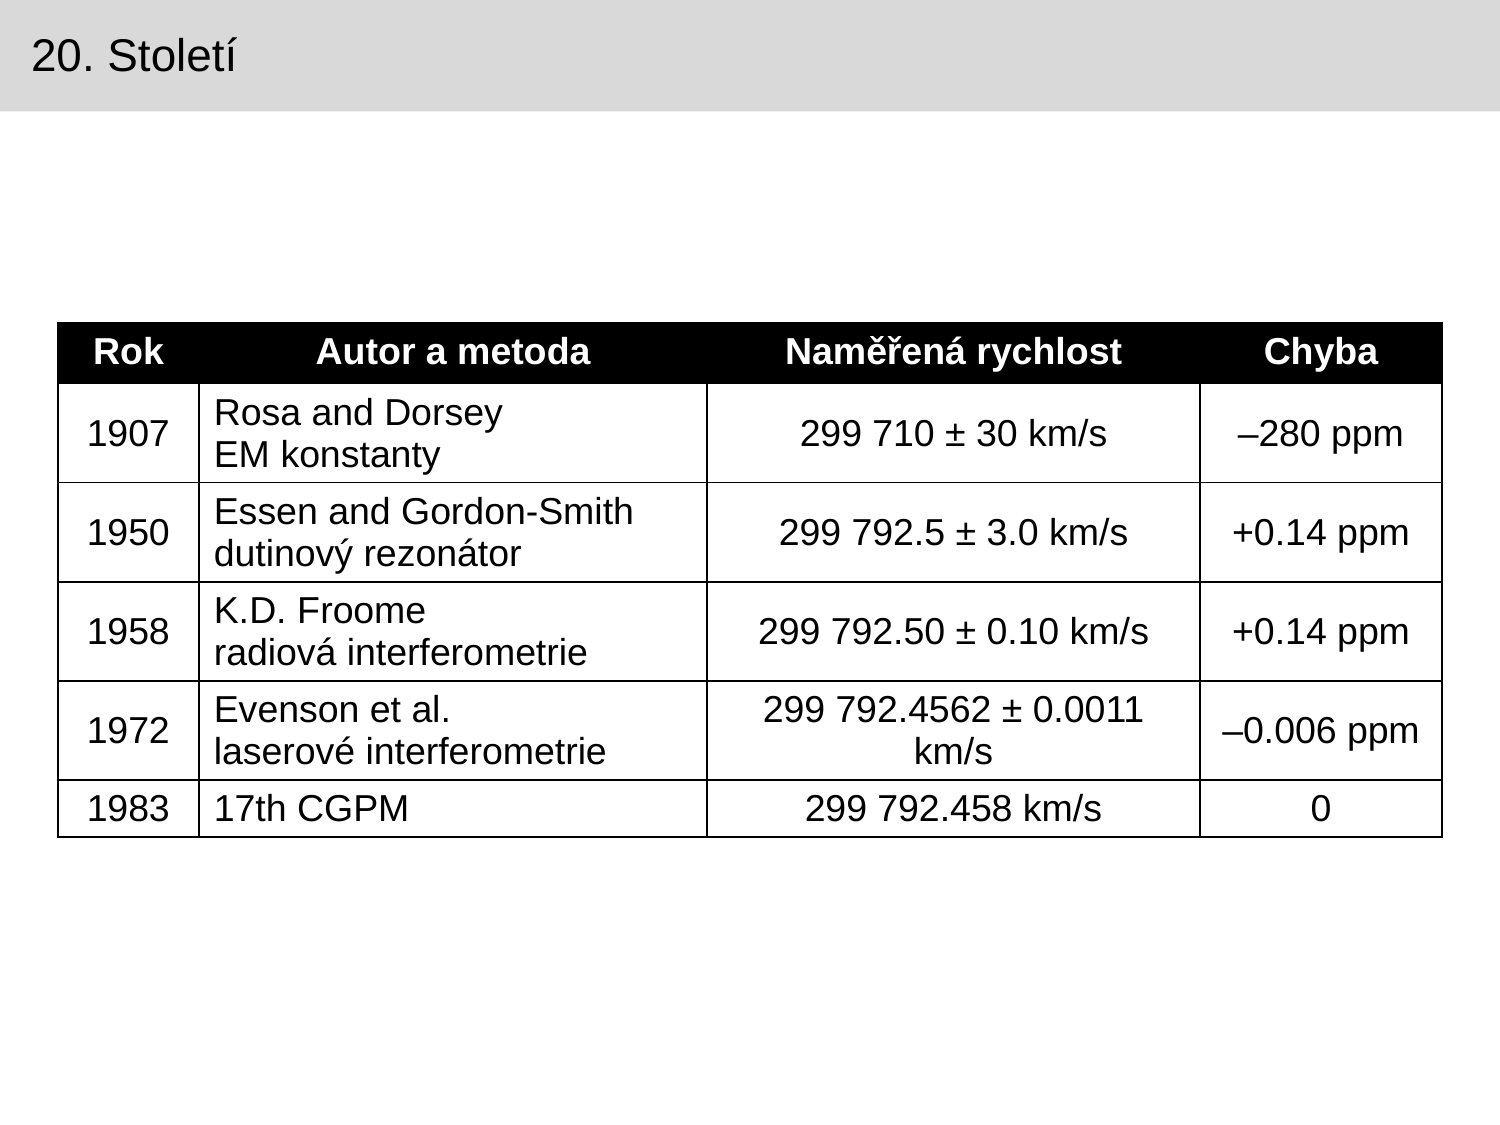

20. Století
| Rok | Autor a metoda | Naměřená rychlost | Chyba |
| --- | --- | --- | --- |
| 1907 | Rosa and Dorsey EM konstanty | 299 710 ± 30 km/s | ‒280 ppm |
| 1950 | Essen and Gordon-Smith dutinový rezonátor | 299 792.5 ± 3.0 km/s | +0.14 ppm |
| 1958 | K.D. Froome radiová interferometrie | 299 792.50 ± 0.10 km/s | +0.14 ppm |
| 1972 | Evenson et al. laserové interferometrie | 299 792.4562 ± 0.0011 km/s | ‒0.006 ppm |
| 1983 | 17th CGPM | 299 792.458 km/s | 0 |